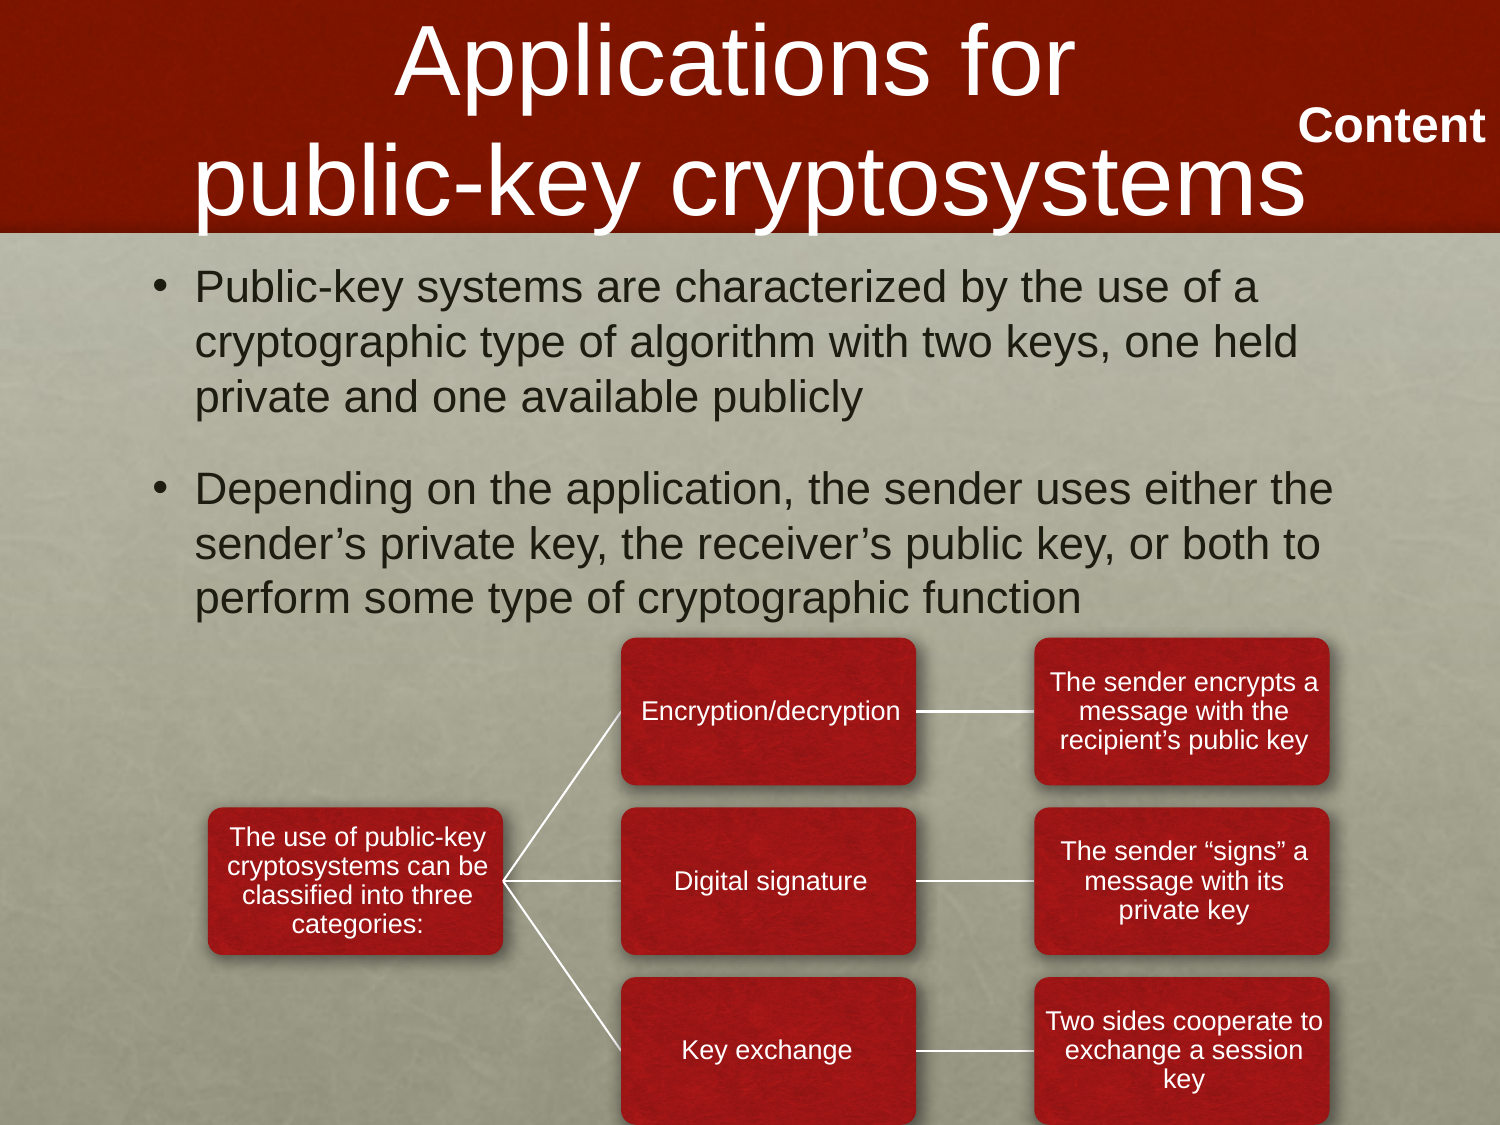

# Applications for public-key cryptosystems
Public-key systems are characterized by the use of a cryptographic type of algorithm with two keys, one held private and one available publicly
Depending on the application, the sender uses either the sender’s private key, the receiver’s public key, or both to perform some type of cryptographic function
The use of public-key cryptosystems can be classified into three categories:

Encryption/decryption

The sender encrypts a message with the recipient’s public key

Digital signature

The sender “signs” a message with its private key

Key exchange

Two sides cooperate to exchange a session key